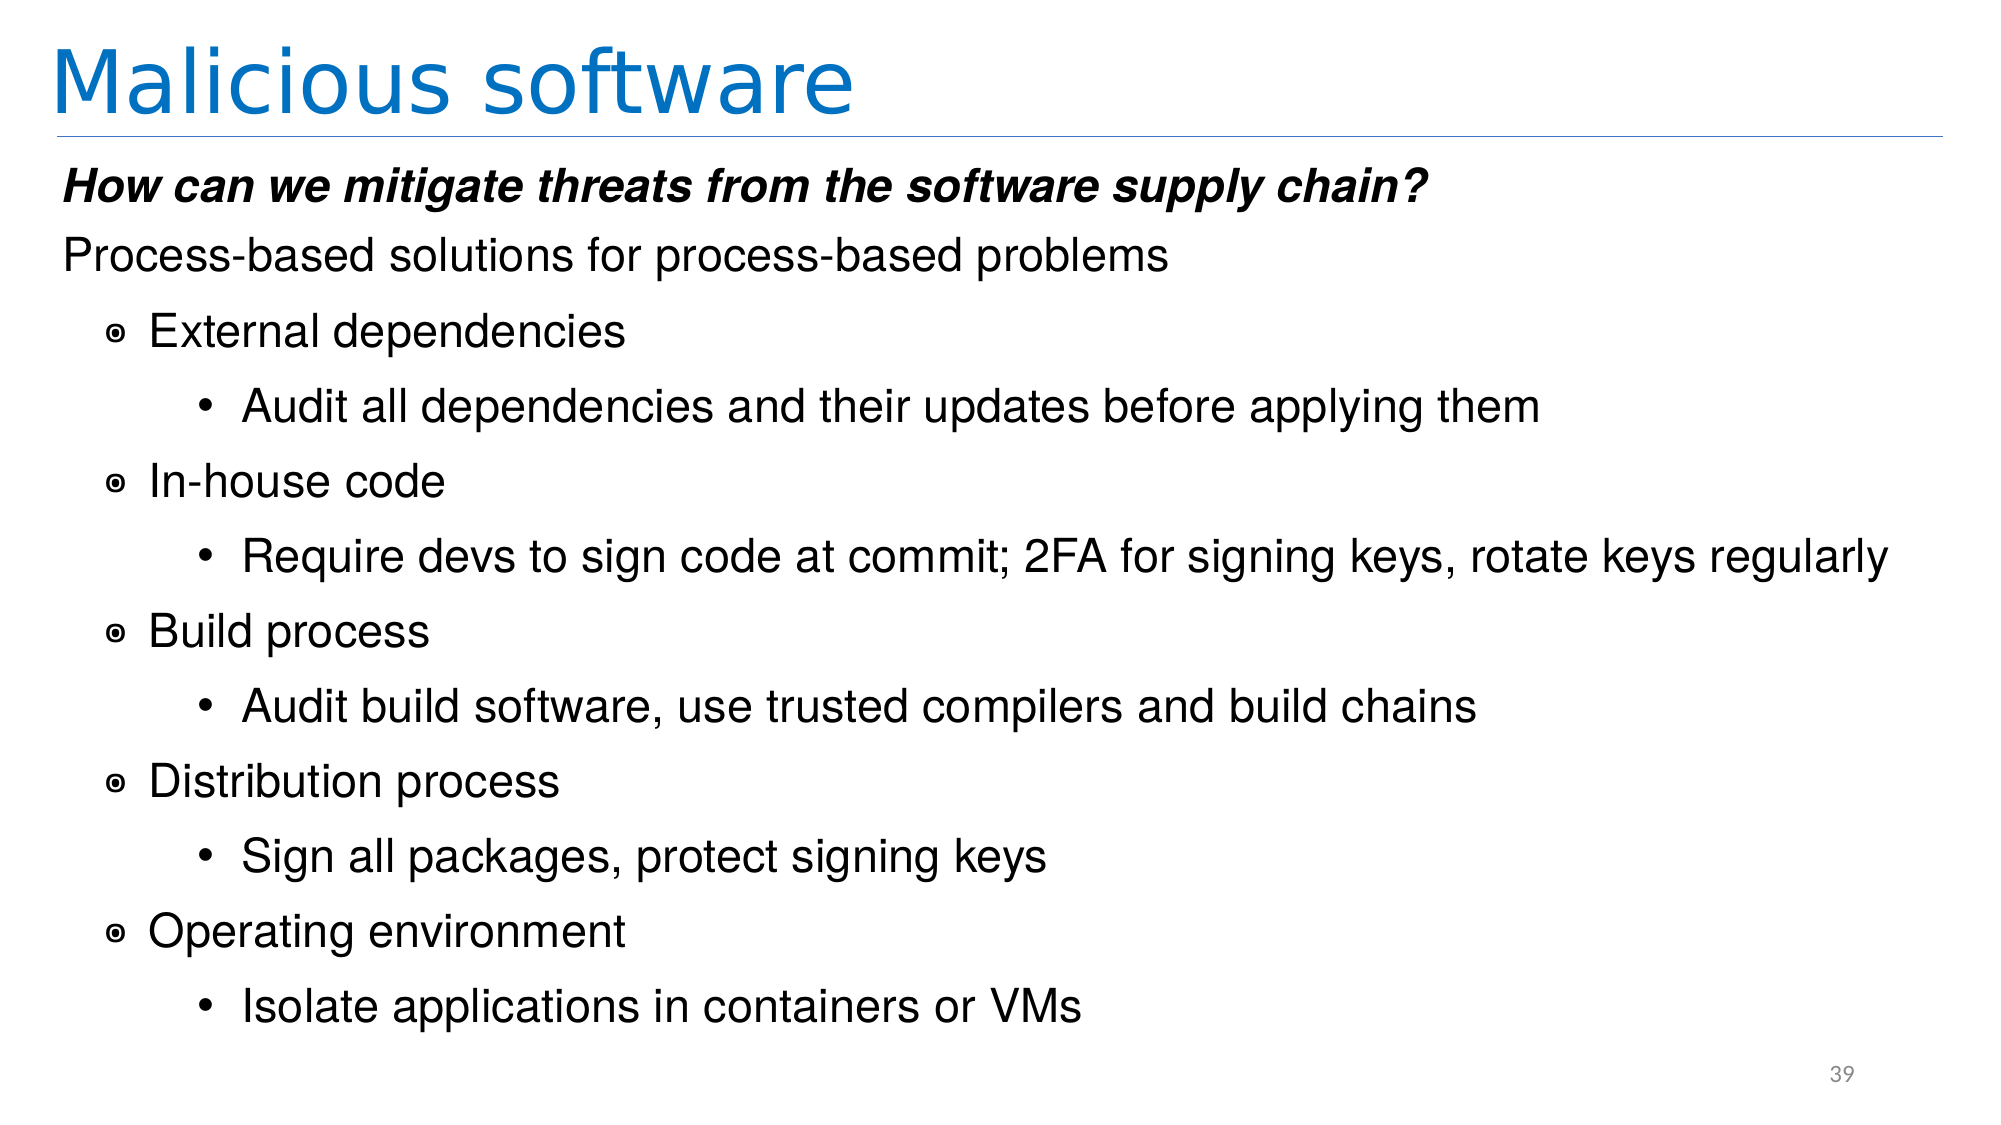

# Malicious software
How can we mitigate threats from the software supply chain?
Process-based solutions for process-based problems
External dependencies
Audit all dependencies and their updates before applying them
In-house code
Require devs to sign code at commit; 2FA for signing keys, rotate keys regularly
Build process
Audit build software, use trusted compilers and build chains
Distribution process
Sign all packages, protect signing keys
Operating environment
Isolate applications in containers or VMs
39